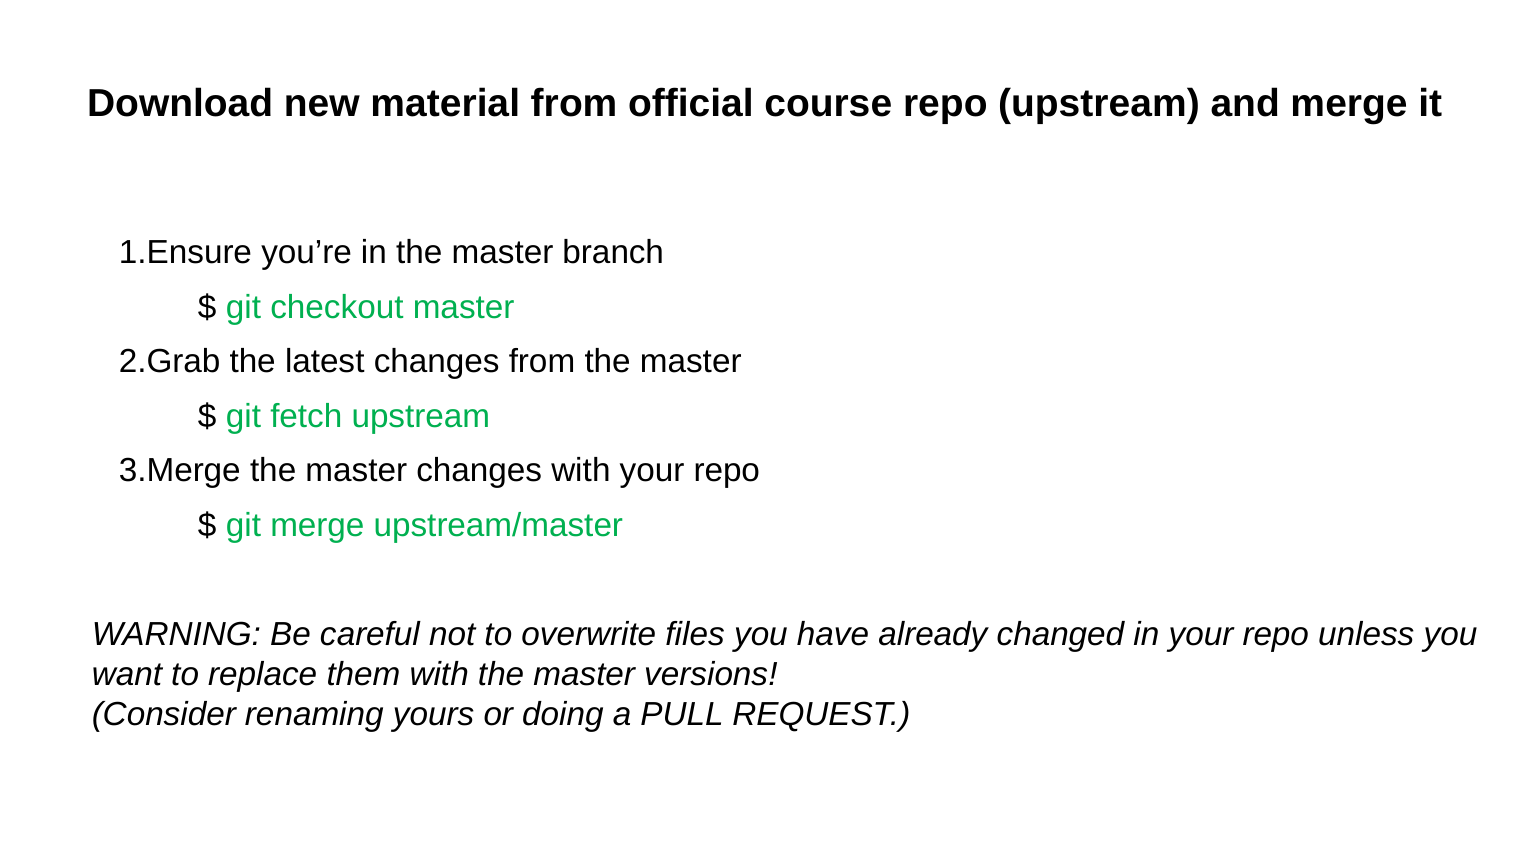

# Download new material from official course repo (upstream) and merge it
Ensure you’re in the master branch
$ git checkout master
Grab the latest changes from the master
$ git fetch upstream
Merge the master changes with your repo
$ git merge upstream/master

WARNING: Be careful not to overwrite files you have already changed in your repo unless you want to replace them with the master versions!
(Consider renaming yours or doing a PULL REQUEST.)